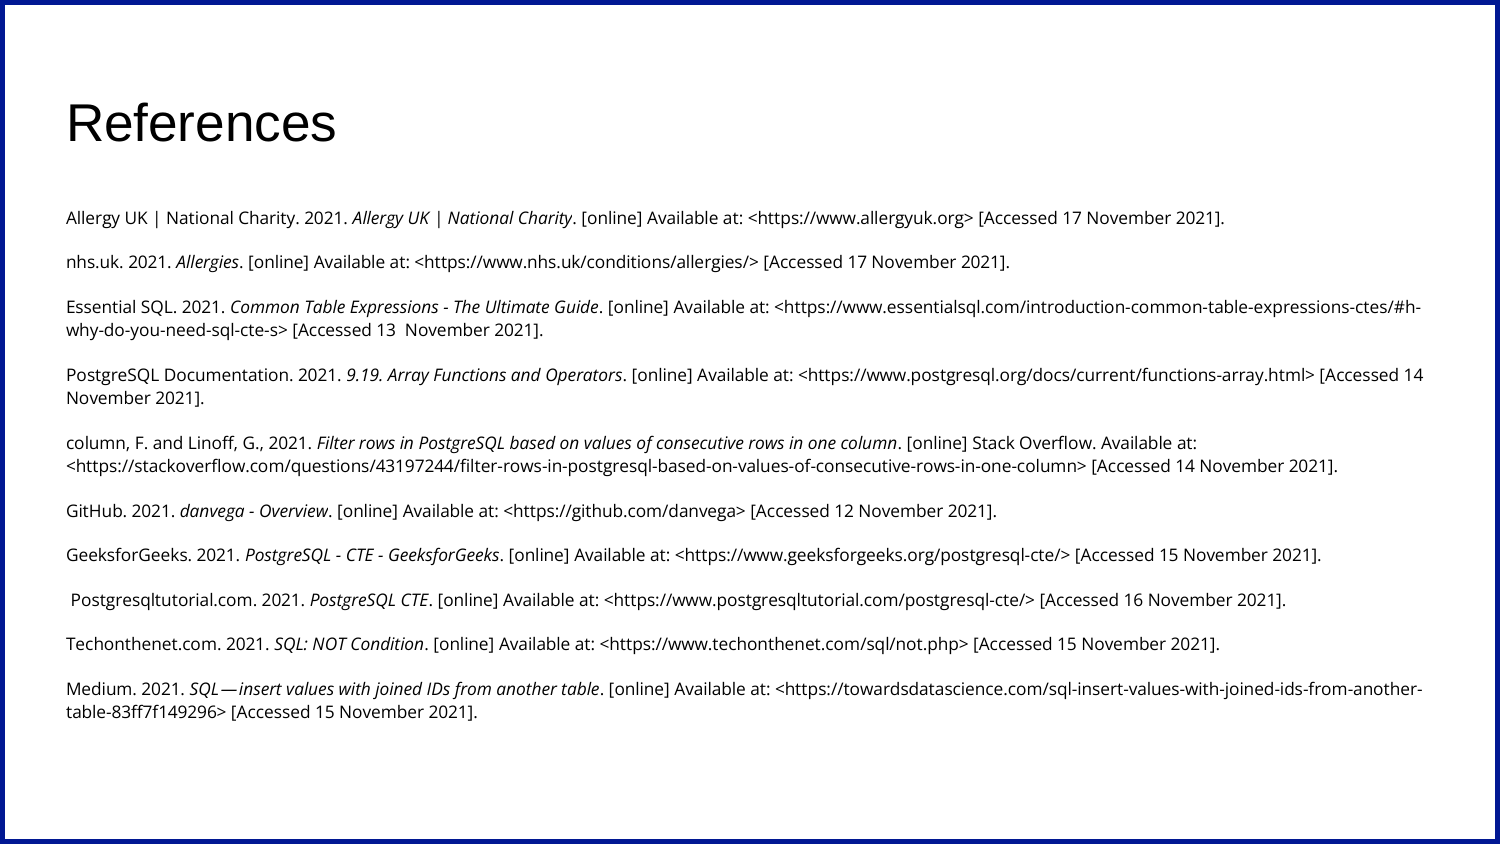

# References
Allergy UK | National Charity. 2021. Allergy UK | National Charity. [online] Available at: <https://www.allergyuk.org> [Accessed 17 November 2021].
nhs.uk. 2021. Allergies. [online] Available at: <https://www.nhs.uk/conditions/allergies/> [Accessed 17 November 2021].
Essential SQL. 2021. Common Table Expressions - The Ultimate Guide. [online] Available at: <https://www.essentialsql.com/introduction-common-table-expressions-ctes/#h-why-do-you-need-sql-cte-s> [Accessed 13  November 2021].
PostgreSQL Documentation. 2021. 9.19. Array Functions and Operators. [online] Available at: <https://www.postgresql.org/docs/current/functions-array.html> [Accessed 14  November 2021].
column, F. and Linoff, G., 2021. Filter rows in PostgreSQL based on values of consecutive rows in one column. [online] Stack Overflow. Available at: <https://stackoverflow.com/questions/43197244/filter-rows-in-postgresql-based-on-values-of-consecutive-rows-in-one-column> [Accessed 14 November 2021].
GitHub. 2021. danvega - Overview. [online] Available at: <https://github.com/danvega> [Accessed 12 November 2021].
GeeksforGeeks. 2021. PostgreSQL - CTE - GeeksforGeeks. [online] Available at: <https://www.geeksforgeeks.org/postgresql-cte/> [Accessed 15 November 2021].
 Postgresqltutorial.com. 2021. PostgreSQL CTE. [online] Available at: <https://www.postgresqltutorial.com/postgresql-cte/> [Accessed 16 November 2021].
Techonthenet.com. 2021. SQL: NOT Condition. [online] Available at: <https://www.techonthenet.com/sql/not.php> [Accessed 15 November 2021].
Medium. 2021. SQL — insert values with joined IDs from another table. [online] Available at: <https://towardsdatascience.com/sql-insert-values-with-joined-ids-from-another-table-83ff7f149296> [Accessed 15 November 2021].